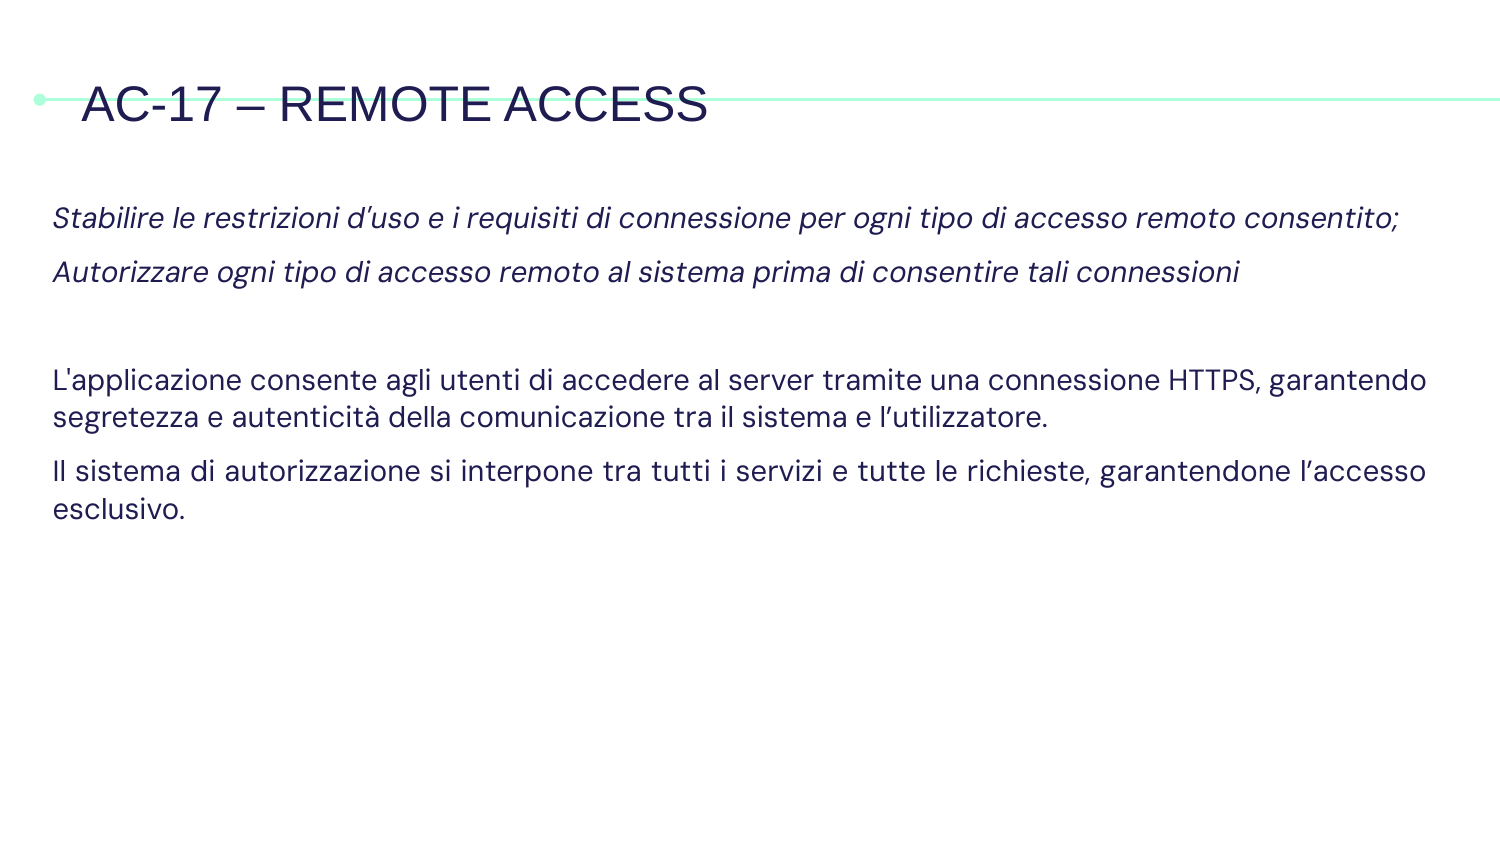

# AC-17 – REMOTE ACCESS
Stabilire le restrizioni d'uso e i requisiti di connessione per ogni tipo di accesso remoto consentito;
Autorizzare ogni tipo di accesso remoto al sistema prima di consentire tali connessioni

L'applicazione consente agli utenti di accedere al server tramite una connessione HTTPS, garantendo segretezza e autenticità della comunicazione tra il sistema e l’utilizzatore.
Il sistema di autorizzazione si interpone tra tutti i servizi e tutte le richieste, garantendone l’accesso esclusivo.